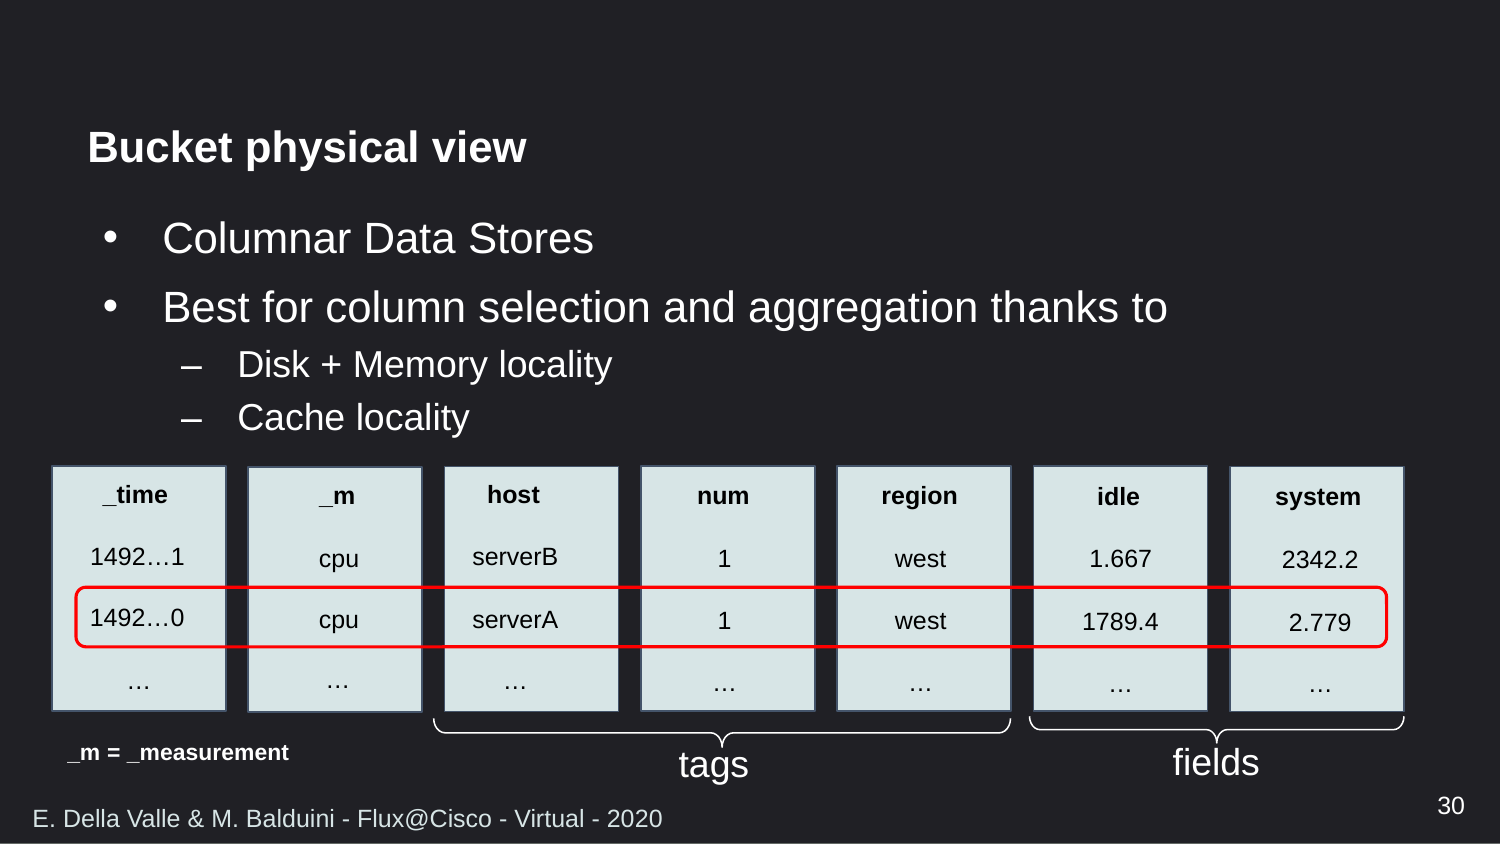

# Bucket physical view
Columnar Data Stores
Best for column selection and aggregation thanks to
Disk + Memory locality
Cache locality

_time
host
_m
num
region
idle

system

1492…1
serverB
cpu
1
west
1.667
2342.2

1492…0

cpu
serverA
1
west
1789.4
2.779
…
…
…
…
…
…
…
_m = _measurement
fields
tags
30
E. Della Valle & M. Balduini - Flux@Cisco - Virtual - 2020